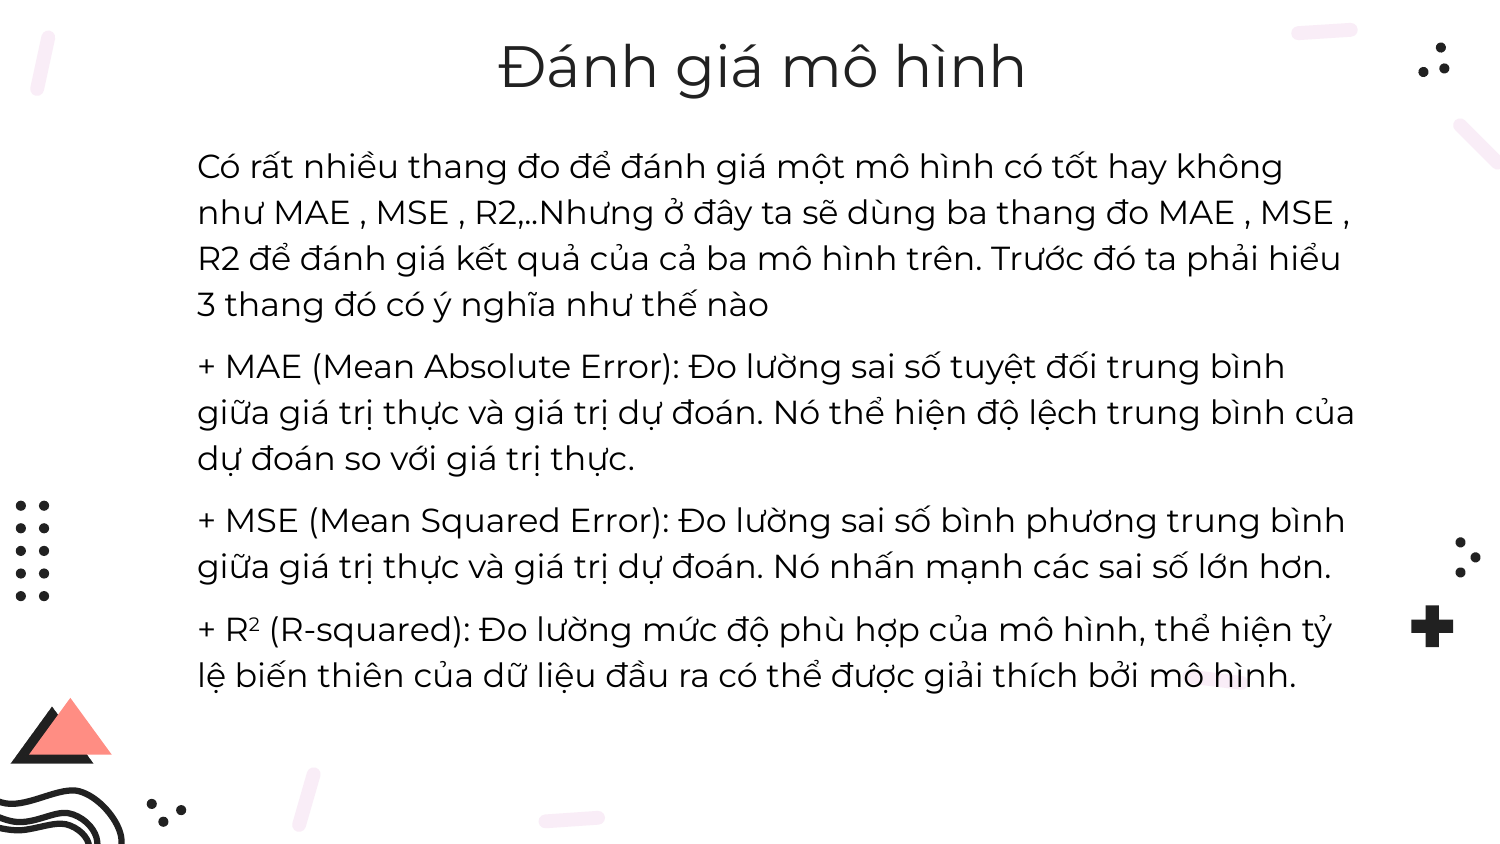

Đánh giá mô hình
Có rất nhiều thang đo để đánh giá một mô hình có tốt hay không như MAE , MSE , R2,..Nhưng ở đây ta sẽ dùng ba thang đo MAE , MSE , R2 để đánh giá kết quả của cả ba mô hình trên. Trước đó ta phải hiểu 3 thang đó có ý nghĩa như thế nào
+ MAE (Mean Absolute Error): Đo lường sai số tuyệt đối trung bình giữa giá trị thực và giá trị dự đoán. Nó thể hiện độ lệch trung bình của dự đoán so với giá trị thực.
+ MSE (Mean Squared Error): Đo lường sai số bình phương trung bình giữa giá trị thực và giá trị dự đoán. Nó nhấn mạnh các sai số lớn hơn.
+ R2 (R-squared): Đo lường mức độ phù hợp của mô hình, thể hiện tỷ lệ biến thiên của dữ liệu đầu ra có thể được giải thích bởi mô hình.